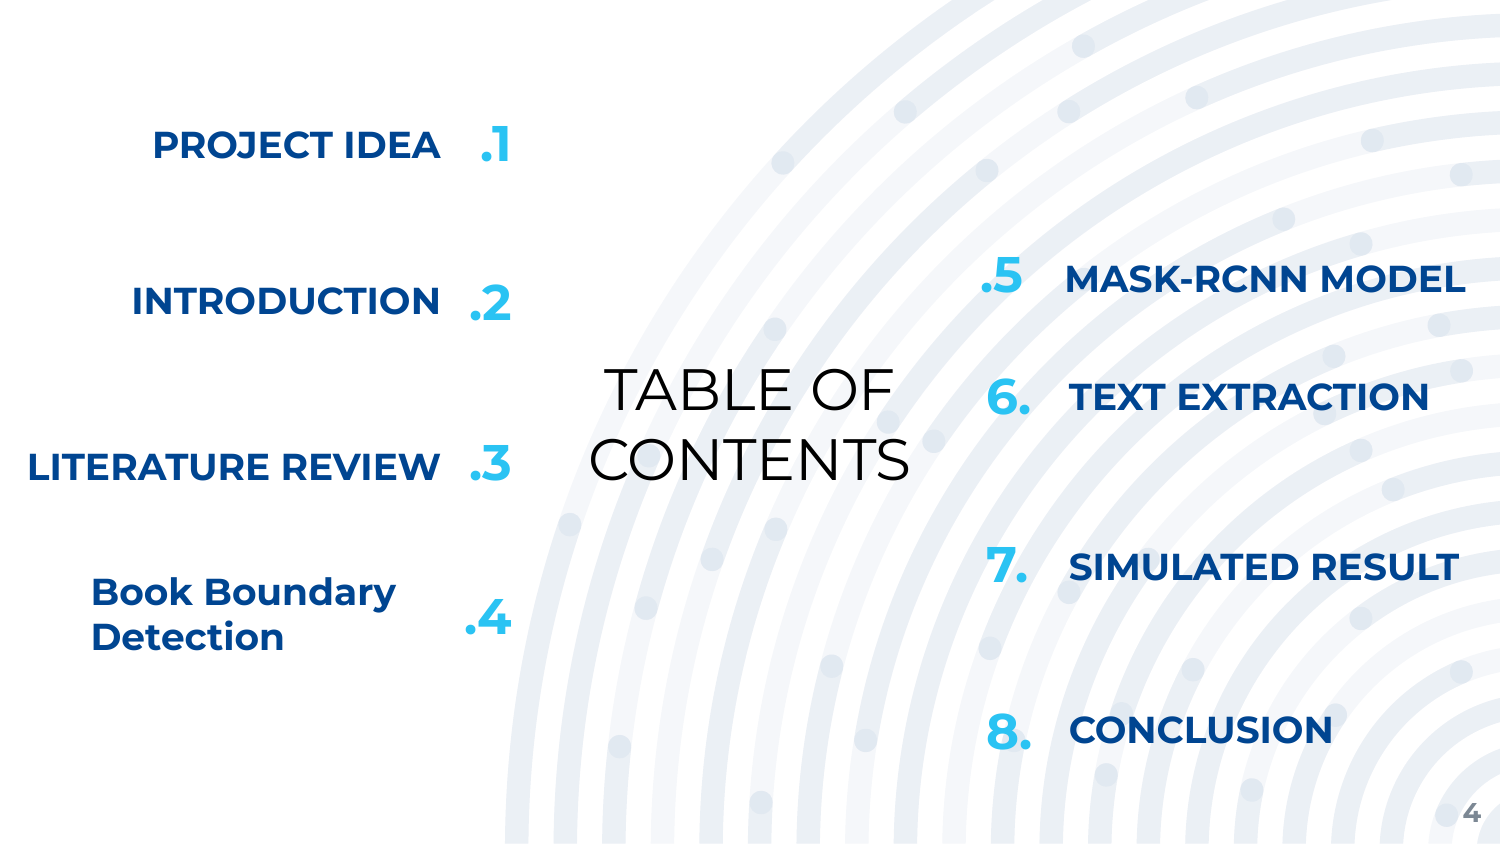

.1
PROJECT IDEA
MASK-RCNN MODEL
.5
.2
INTRODUCTION
TABLE OF CONTENTS
6.
TEXT EXTRACTION
.3
LITERATURE REVIEW
7.
SIMULATED RESULT
.4
Book Boundary Detection
8.
CONCLUSION
4